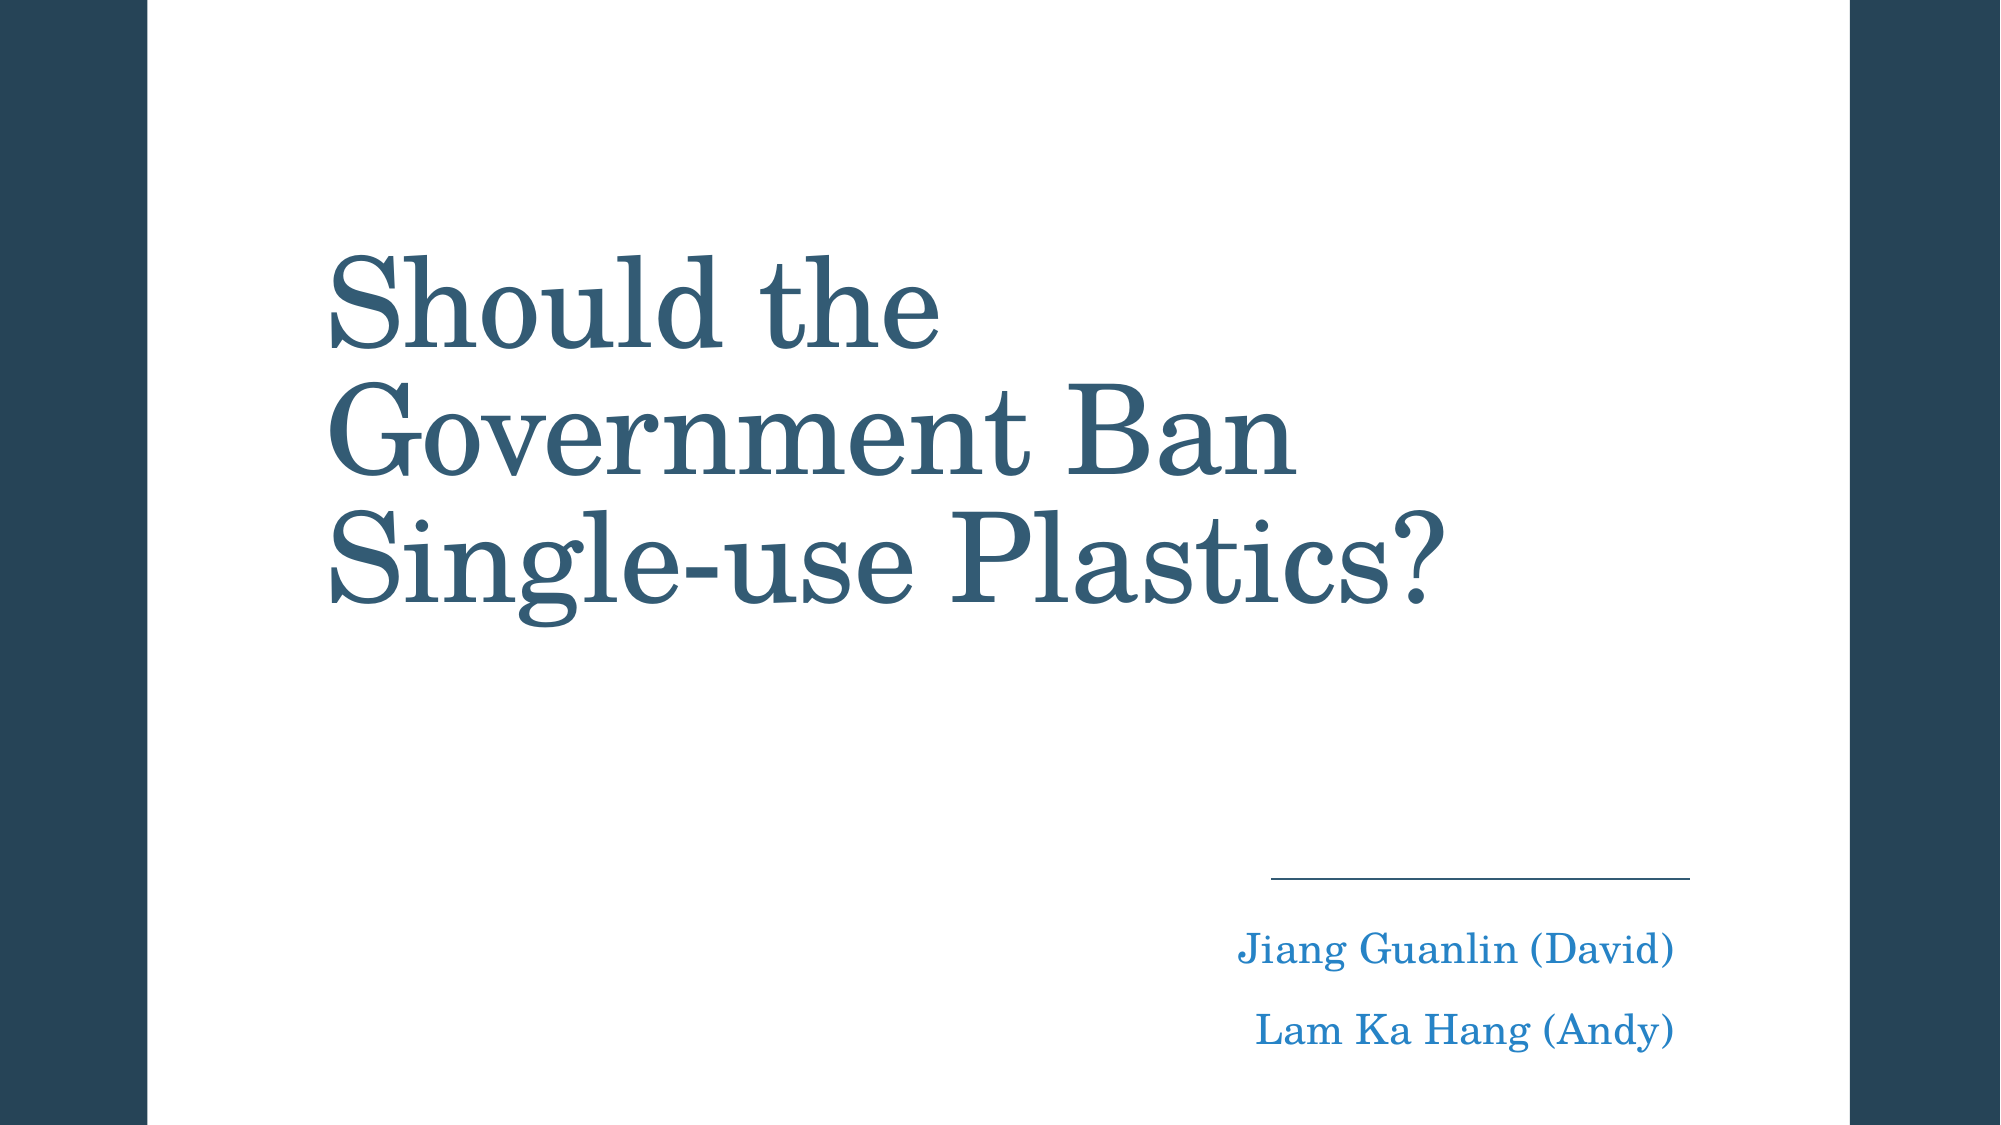

# Should the Government Ban Single-use Plastics?
Jiang Guanlin (David)
Lam Ka Hang (Andy)